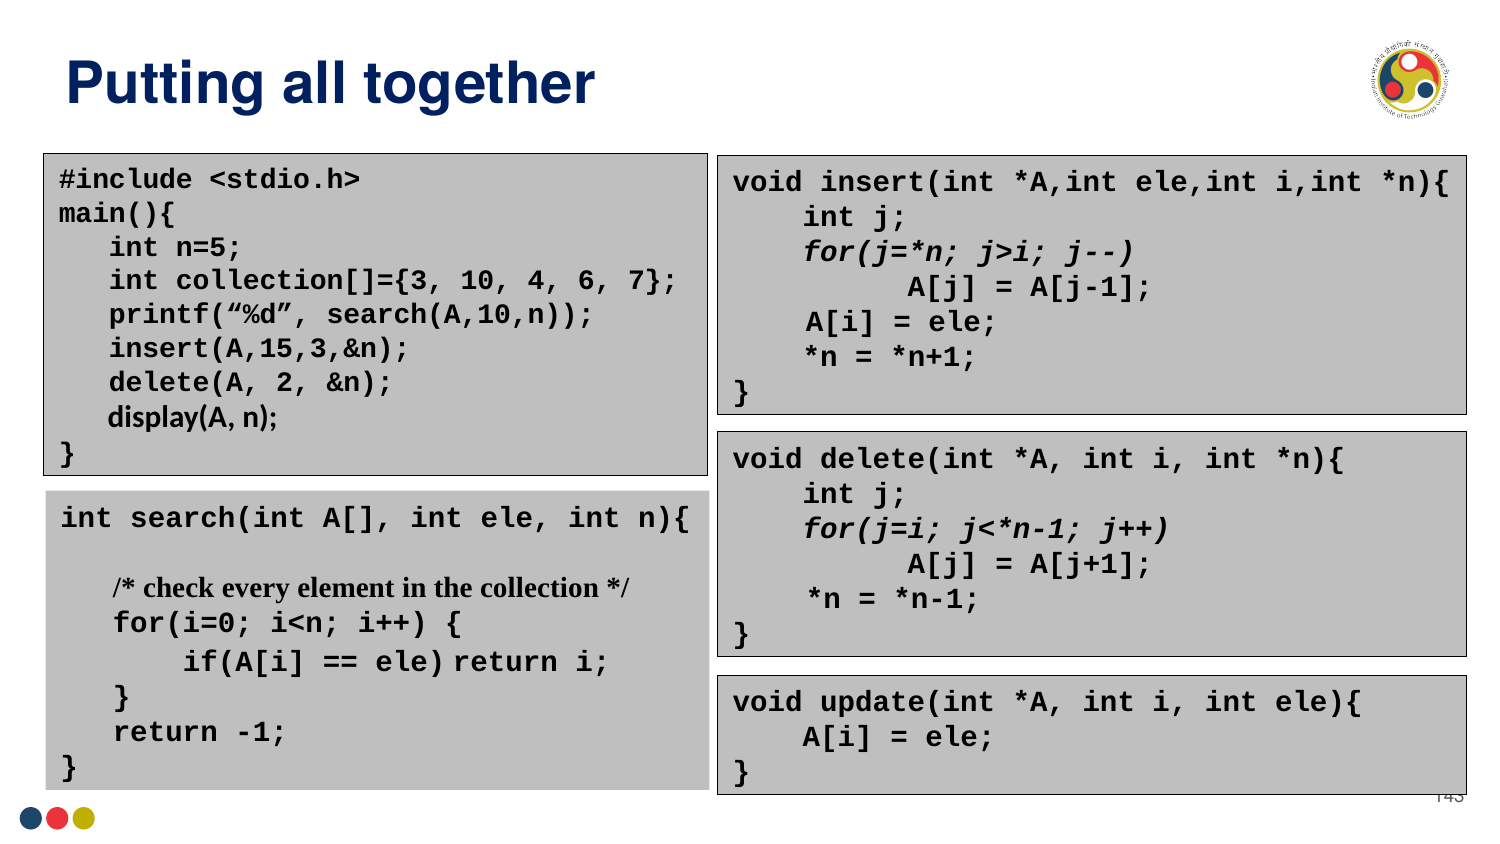

Putting all together
#include <stdio.h>
main(){
   int n=5;
   int collection[]={3, 10, 4, 6, 7};
   printf(“%d”, search(A,10,n));
   insert(A,15,3,&n);
   delete(A, 2, &n);
       display(A, n);
}
void insert(int *A,int ele,int i,int *n){
    int j;
    for(j=*n; j>i; j--)
          A[j] = A[j-1];
	 A[i] = ele;
    *n = *n+1;
}
void delete(int *A, int i, int *n){
    int j;
    for(j=i; j<*n-1; j++)
          A[j] = A[j+1];
	 *n = *n-1;
}
int search(int A[], int ele, int n){

   /* check every element in the collection */
   for(i=0; i<n; i++) {
       if(A[i] == ele) return i;
   }
   return -1;
}
void update(int *A, int i, int ele){
    A[i] = ele;
}
143